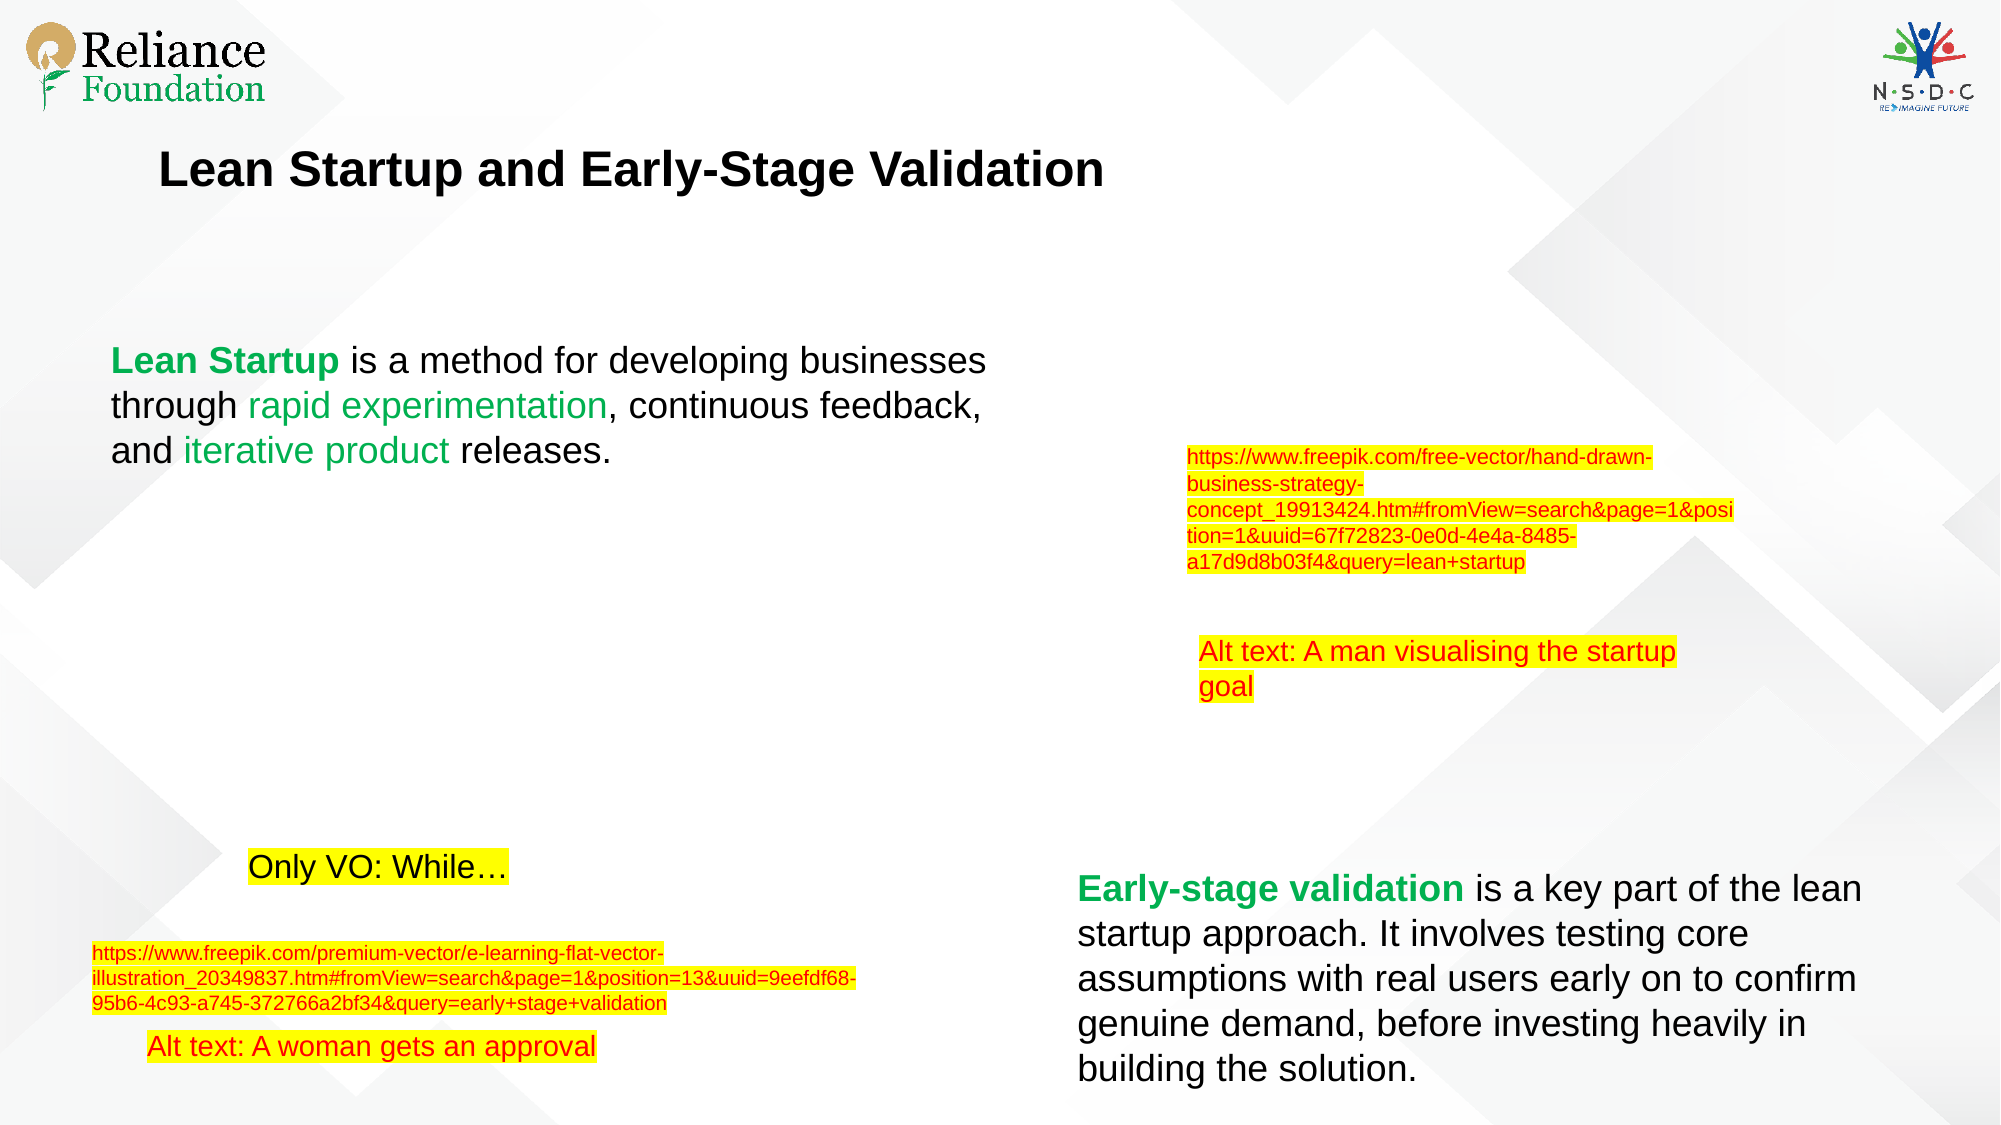

Lean Startup and Early-Stage Validation
Lean Startup is a method for developing businesses through rapid experimentation, continuous feedback, and iterative product releases.
https://www.freepik.com/free-vector/hand-drawn-business-strategy-concept_19913424.htm#fromView=search&page=1&position=1&uuid=67f72823-0e0d-4e4a-8485-a17d9d8b03f4&query=lean+startup
Alt text: A man visualising the startup goal
Only VO: While…
Early-stage validation is a key part of the lean startup approach. It involves testing core assumptions with real users early on to confirm genuine demand, before investing heavily in building the solution.
https://www.freepik.com/premium-vector/e-learning-flat-vector-illustration_20349837.htm#fromView=search&page=1&position=13&uuid=9eefdf68-95b6-4c93-a745-372766a2bf34&query=early+stage+validation
Alt text: A woman gets an approval